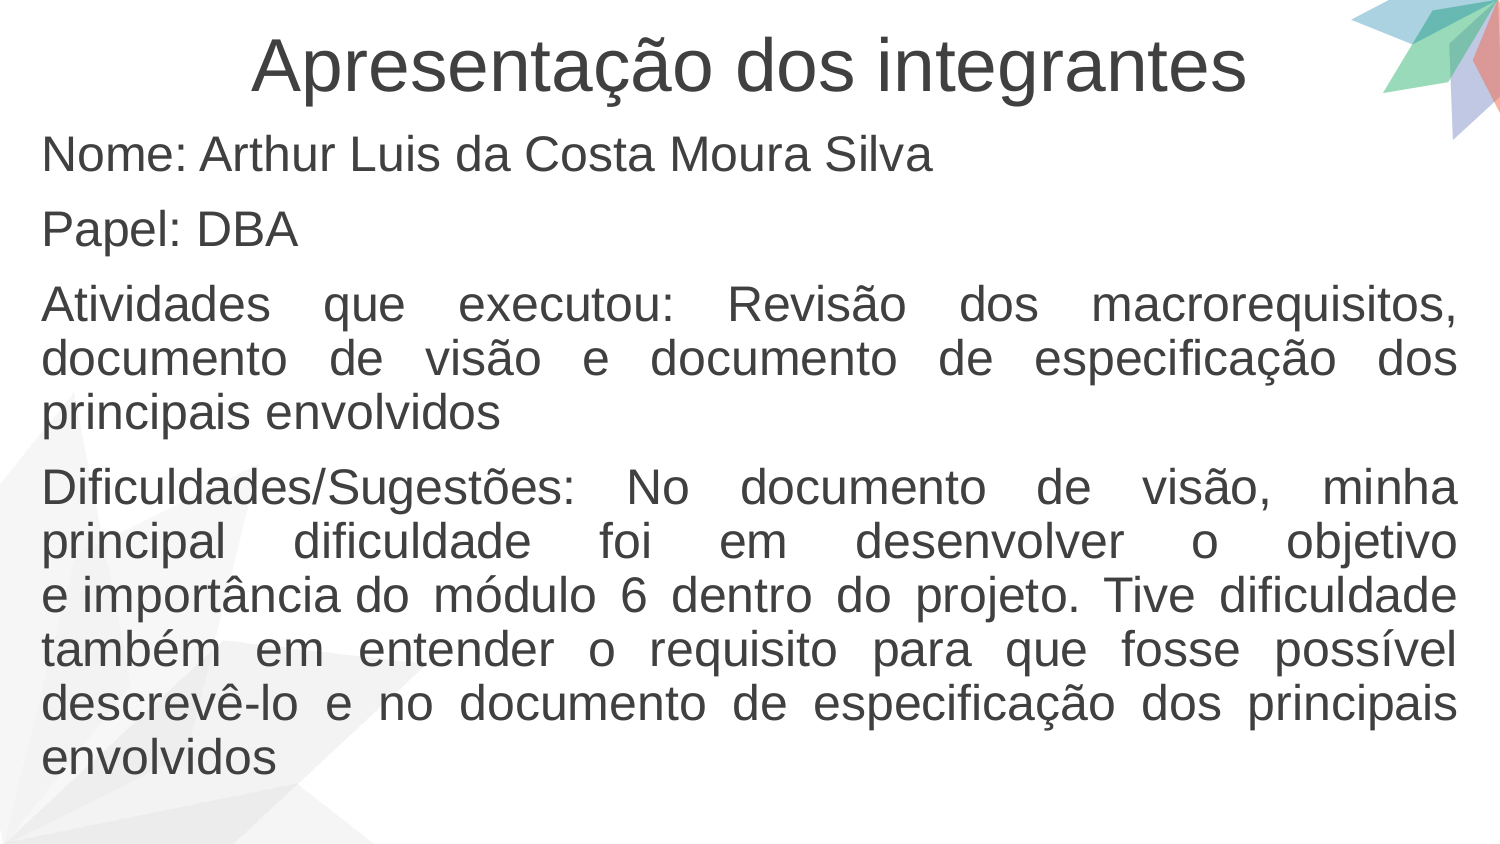

Apresentação dos integrantes
Nome: Arthur Luis da Costa Moura Silva
Papel: DBA
Atividades que executou: Revisão dos macrorequisitos, documento de visão e documento de especificação dos principais envolvidos
Dificuldades/Sugestões: No documento de visão, minha principal dificuldade foi em desenvolver o objetivo e importância do módulo 6 dentro do projeto. Tive dificuldade também em entender o requisito para que fosse possível descrevê-lo e no documento de especificação dos principais envolvidos